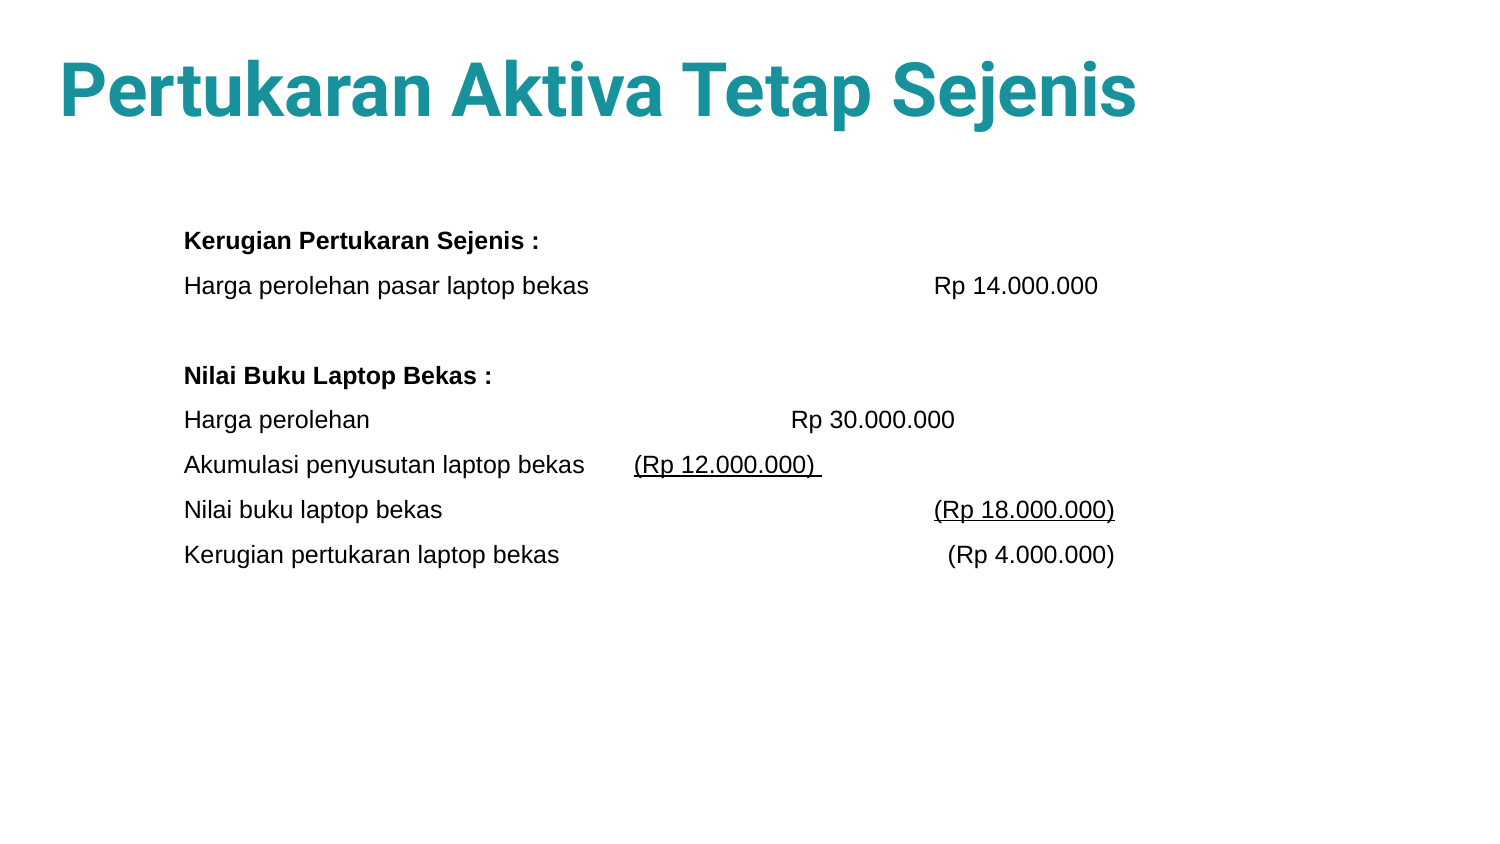

Pertukaran Aktiva Tetap Sejenis
Kerugian Pertukaran Sejenis :
Harga perolehan pasar laptop bekas			Rp 14.000.000

Nilai Buku Laptop Bekas :
Harga perolehan			 Rp 30.000.000
Akumulasi penyusutan laptop bekas	(Rp 12.000.000)
Nilai buku laptop bekas				(Rp 18.000.000)
Kerugian pertukaran laptop bekas			  (Rp 4.000.000)